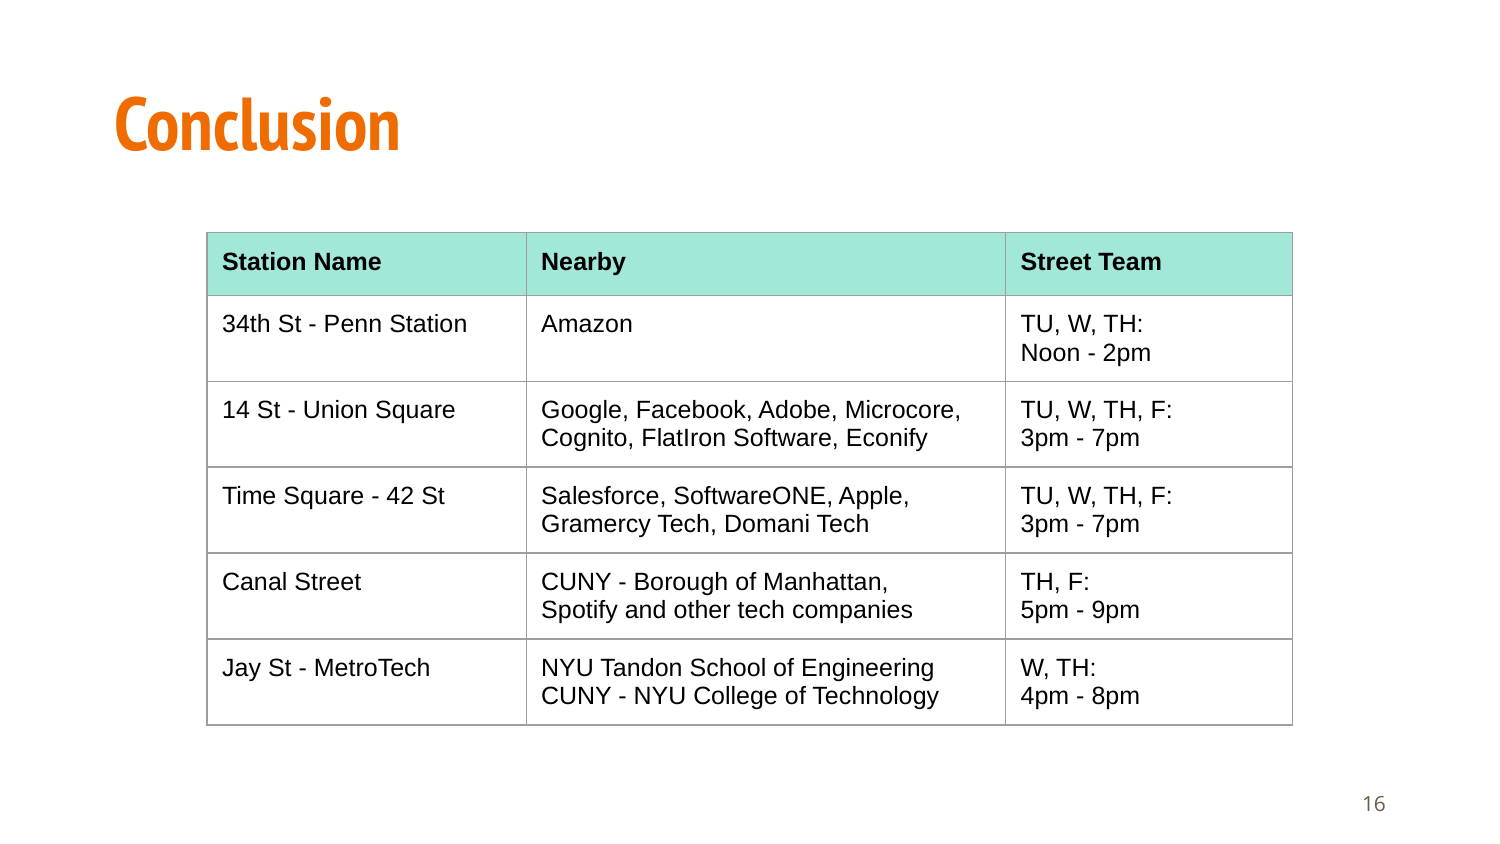

# Conclusion
| Station Name | Nearby | Street Team |
| --- | --- | --- |
| 34th St - Penn Station | Amazon | TU, W, TH: Noon - 2pm |
| 14 St - Union Square | Google, Facebook, Adobe, Microcore, Cognito, FlatIron Software, Econify | TU, W, TH, F: 3pm - 7pm |
| Time Square - 42 St | Salesforce, SoftwareONE, Apple, Gramercy Tech, Domani Tech | TU, W, TH, F: 3pm - 7pm |
| Canal Street | CUNY - Borough of Manhattan, Spotify and other tech companies | TH, F: 5pm - 9pm |
| Jay St - MetroTech | NYU Tandon School of Engineering CUNY - NYU College of Technology | W, TH: 4pm - 8pm |
16